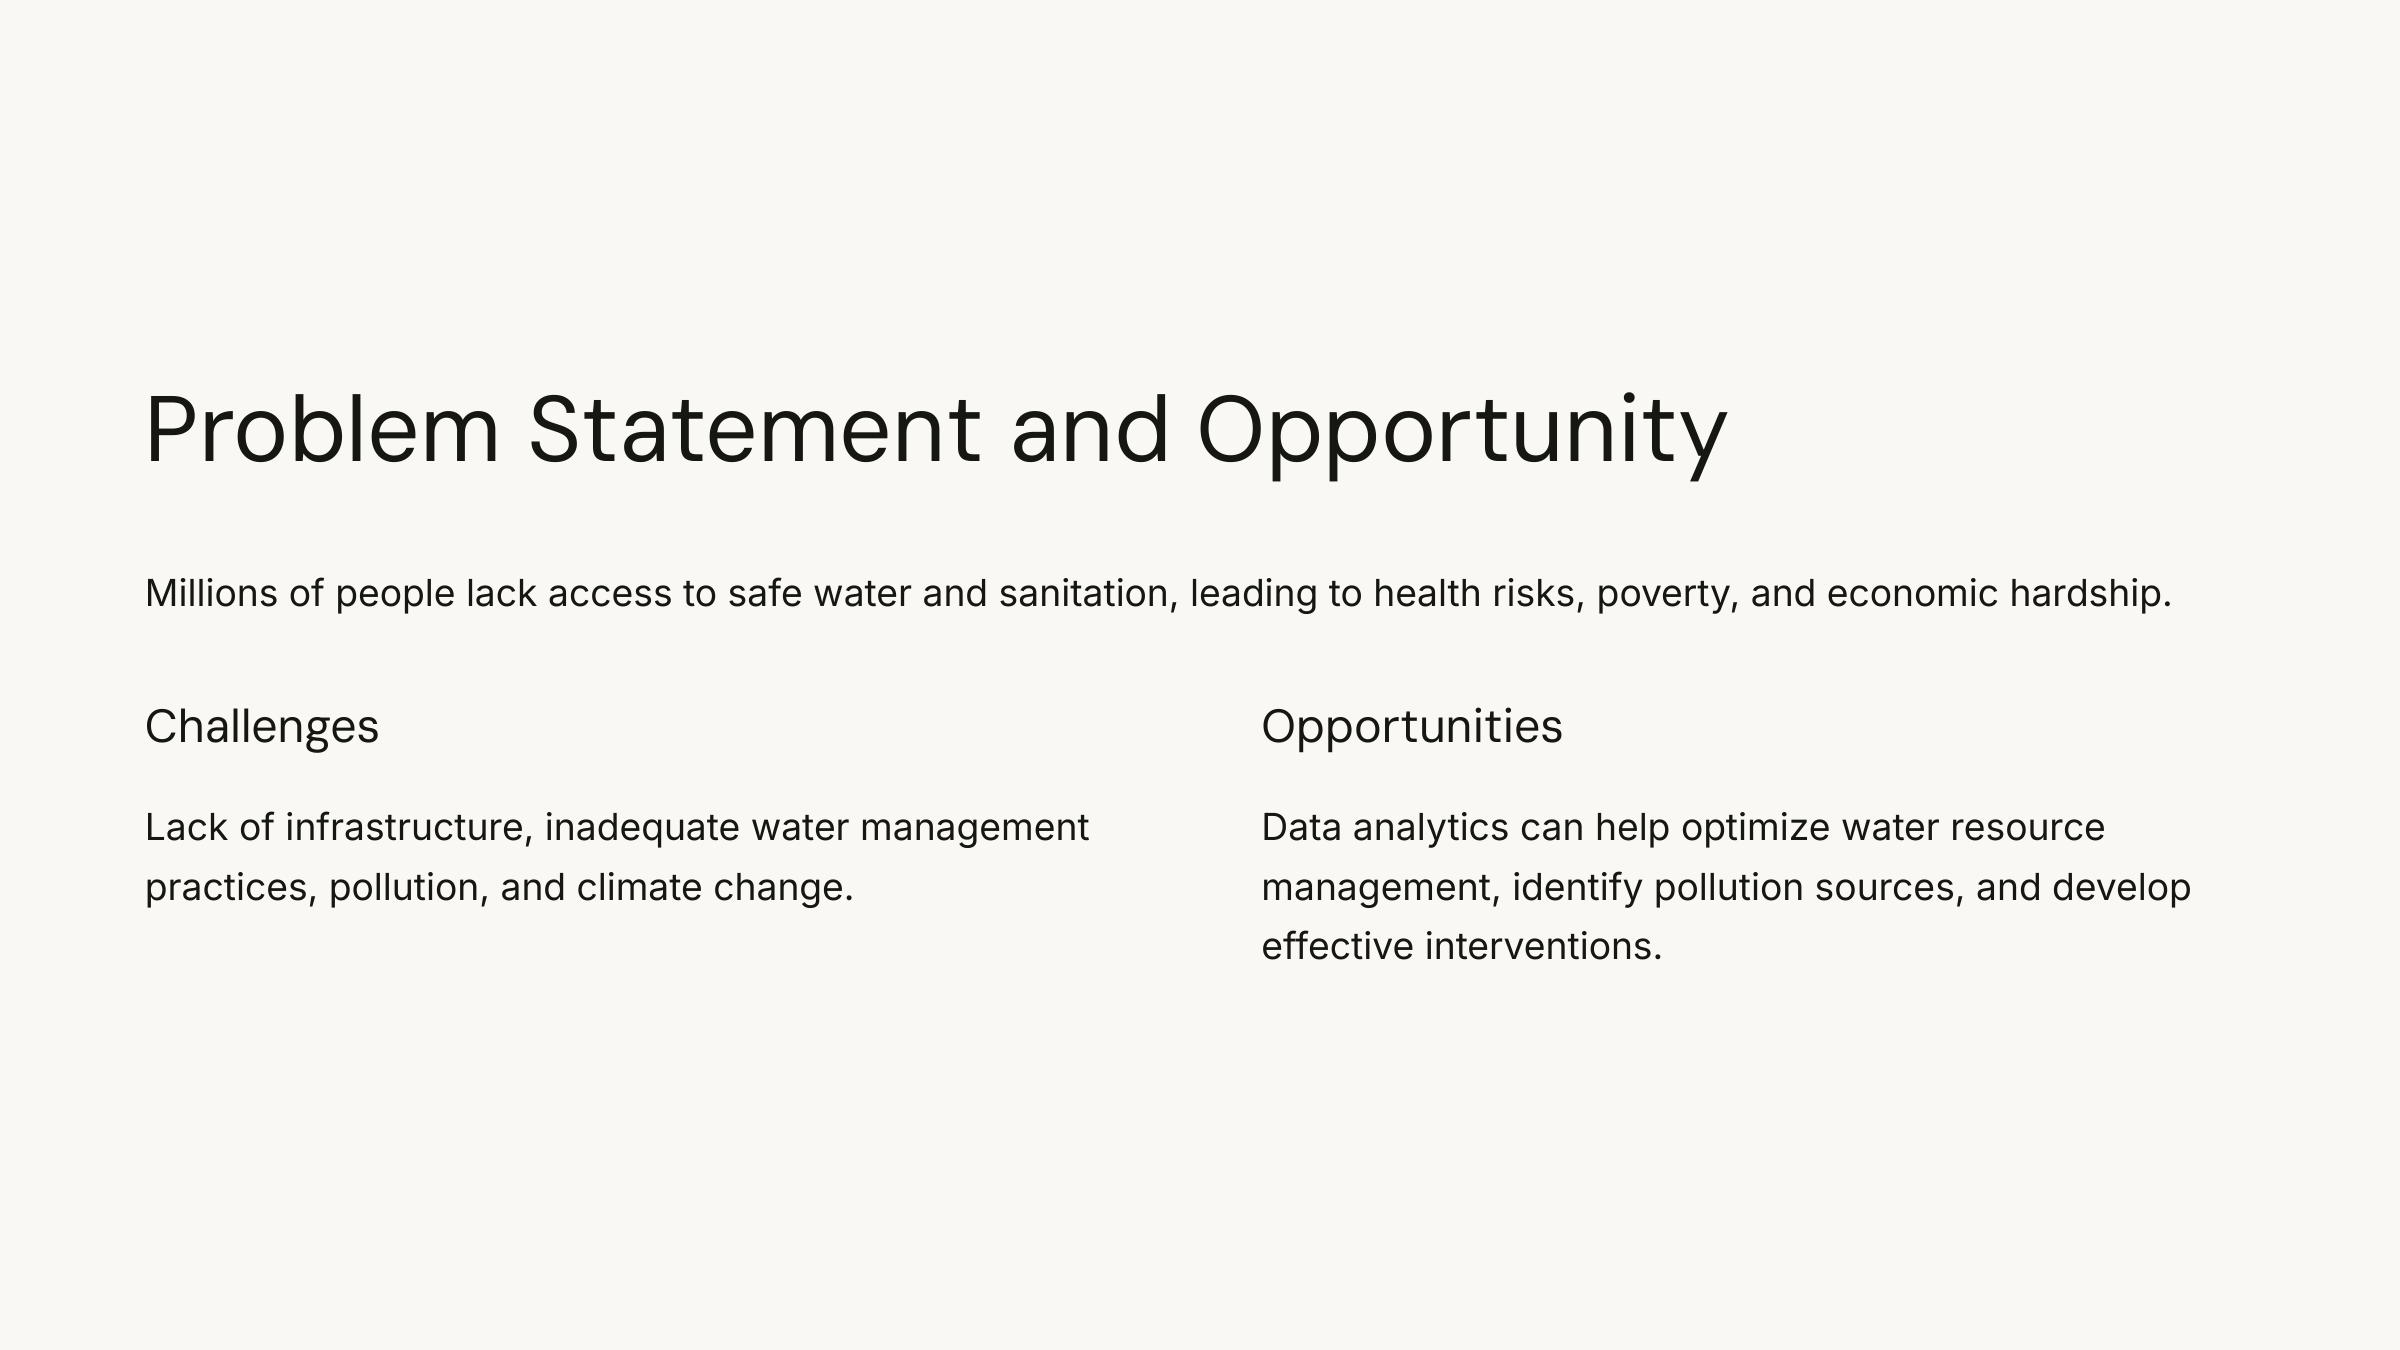

Problem Statement and Opportunity
Millions of people lack access to safe water and sanitation, leading to health risks, poverty, and economic hardship.
Challenges
Opportunities
Lack of infrastructure, inadequate water management practices, pollution, and climate change.
Data analytics can help optimize water resource management, identify pollution sources, and develop effective interventions.